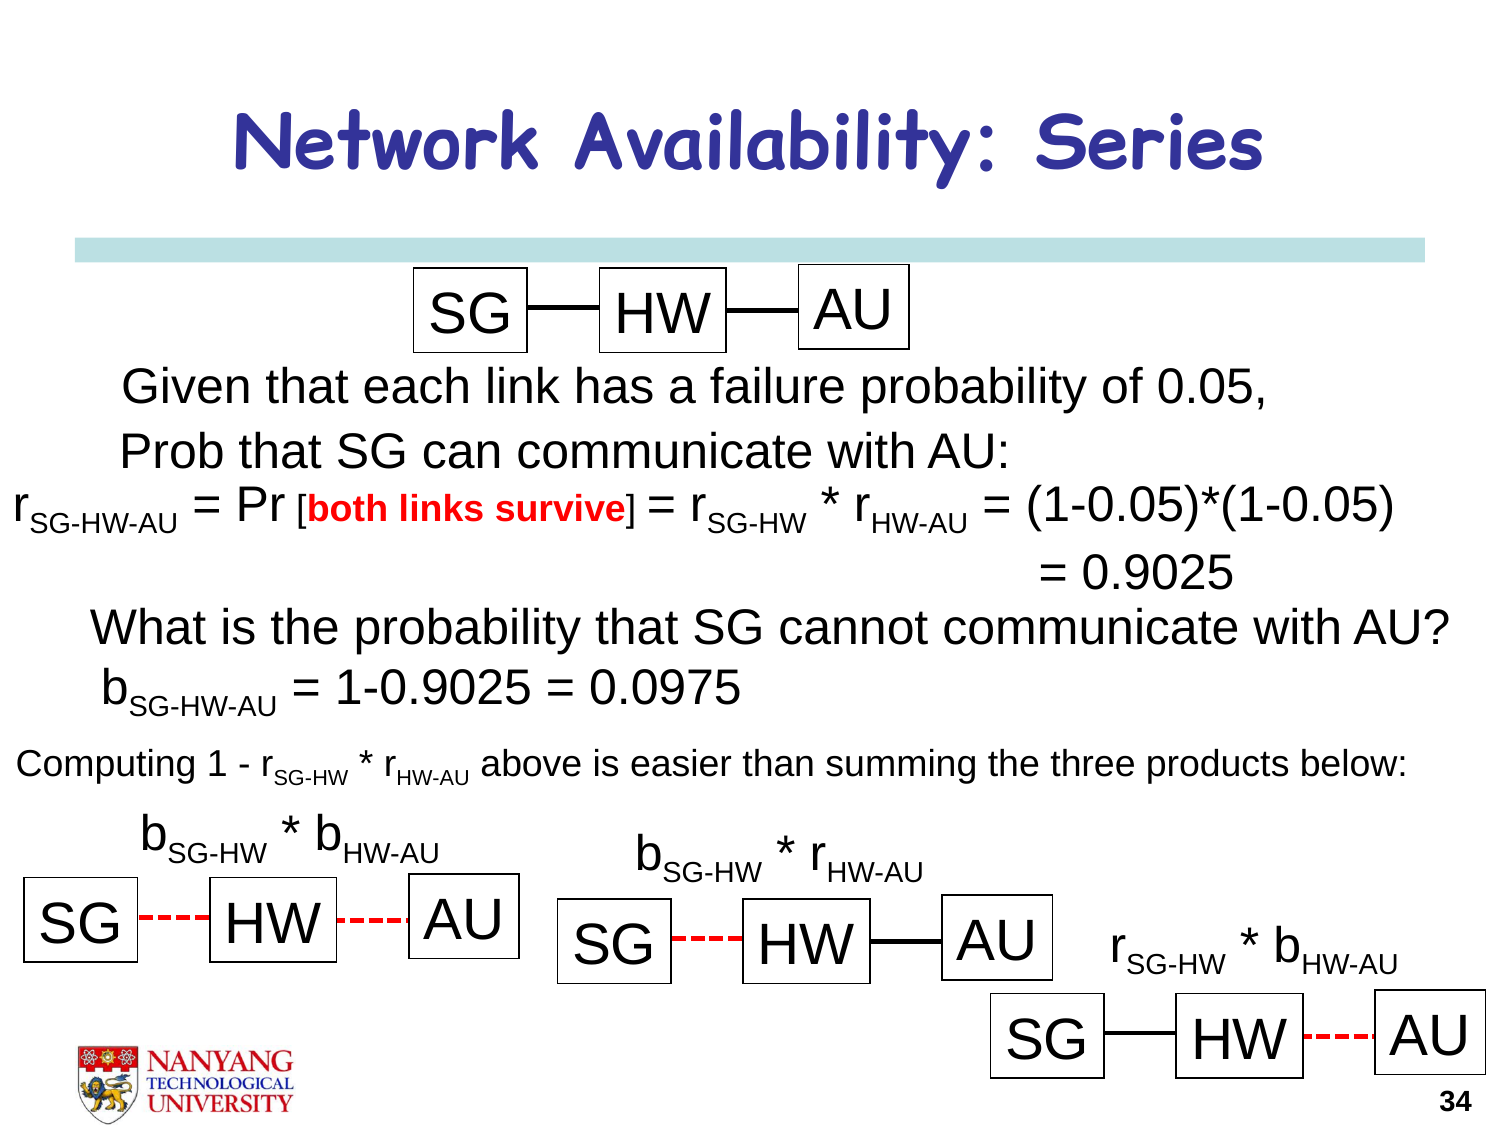

# Network Availability: Series
AU
SG
HW
Given that each link has a failure probability of 0.05,
Prob that SG can communicate with AU:
rSG-HW-AU = Pr [both links survive] = rSG-HW * rHW-AU = (1-0.05)*(1-0.05)
          						         = 0.9025
What is the probability that SG cannot communicate with AU?
bSG-HW-AU = 1-0.9025 = 0.0975
Computing 1 - rSG-HW * rHW-AU above is easier than summing the three products below:
bSG-HW * bHW-AU
bSG-HW * rHW-AU
AU
SG
HW
AU
SG
HW
rSG-HW * bHW-AU
AU
SG
HW

34